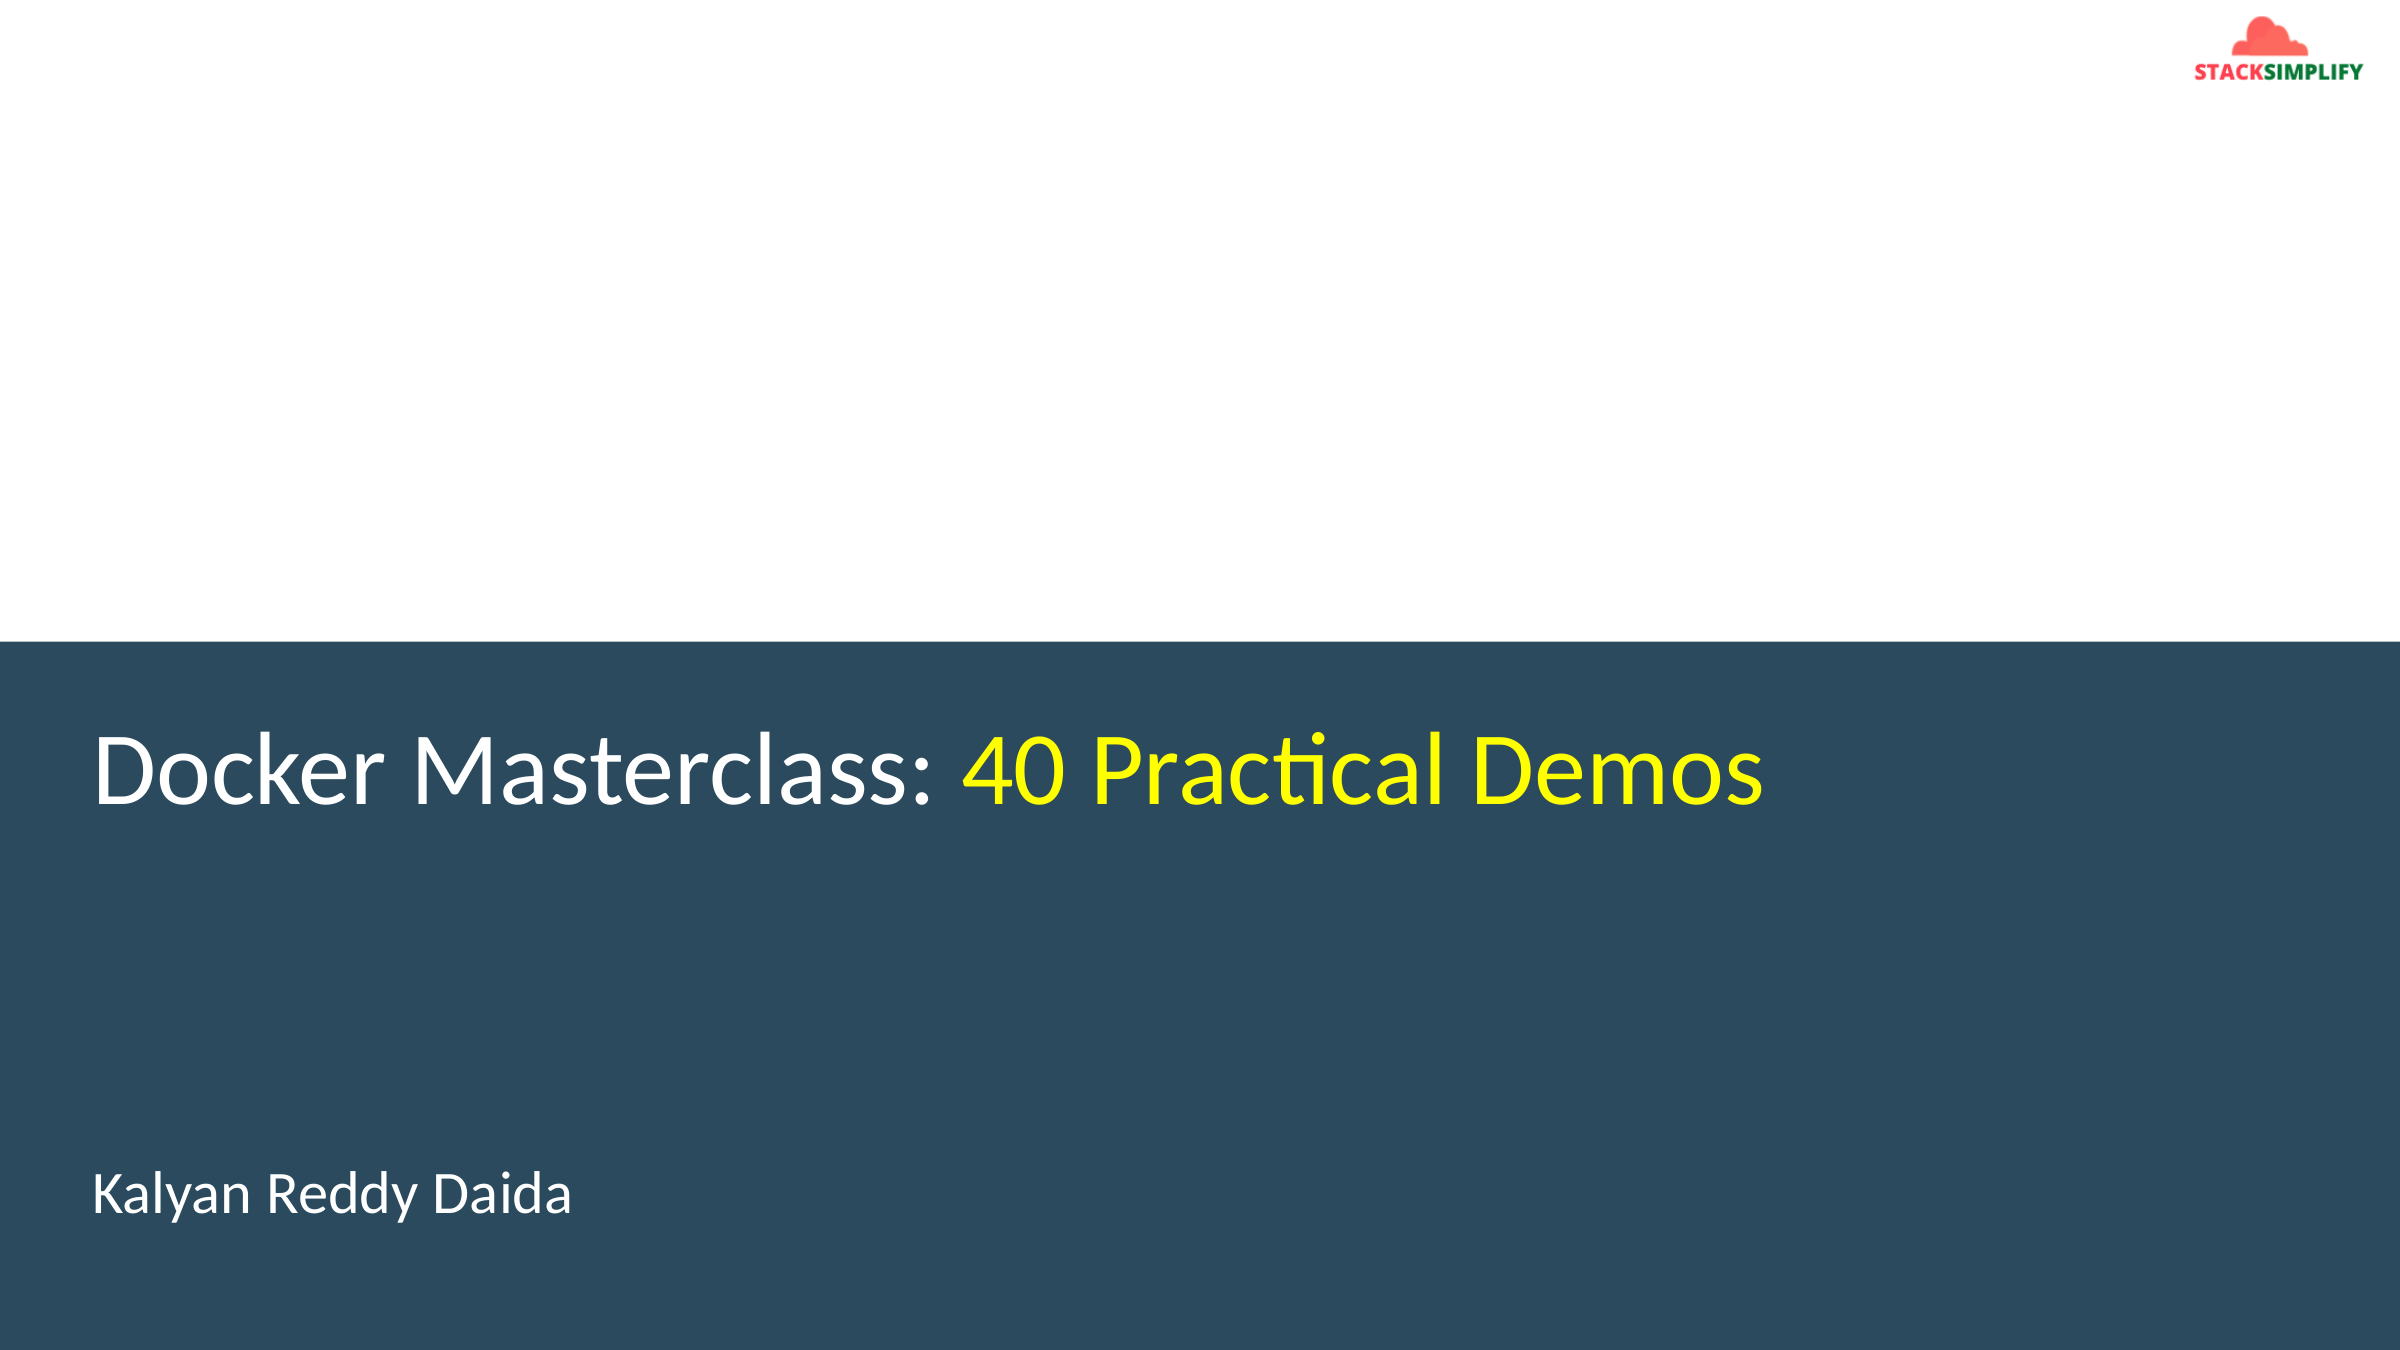

# Docker Masterclass: 40 Practical Demos
Kalyan Reddy Daida